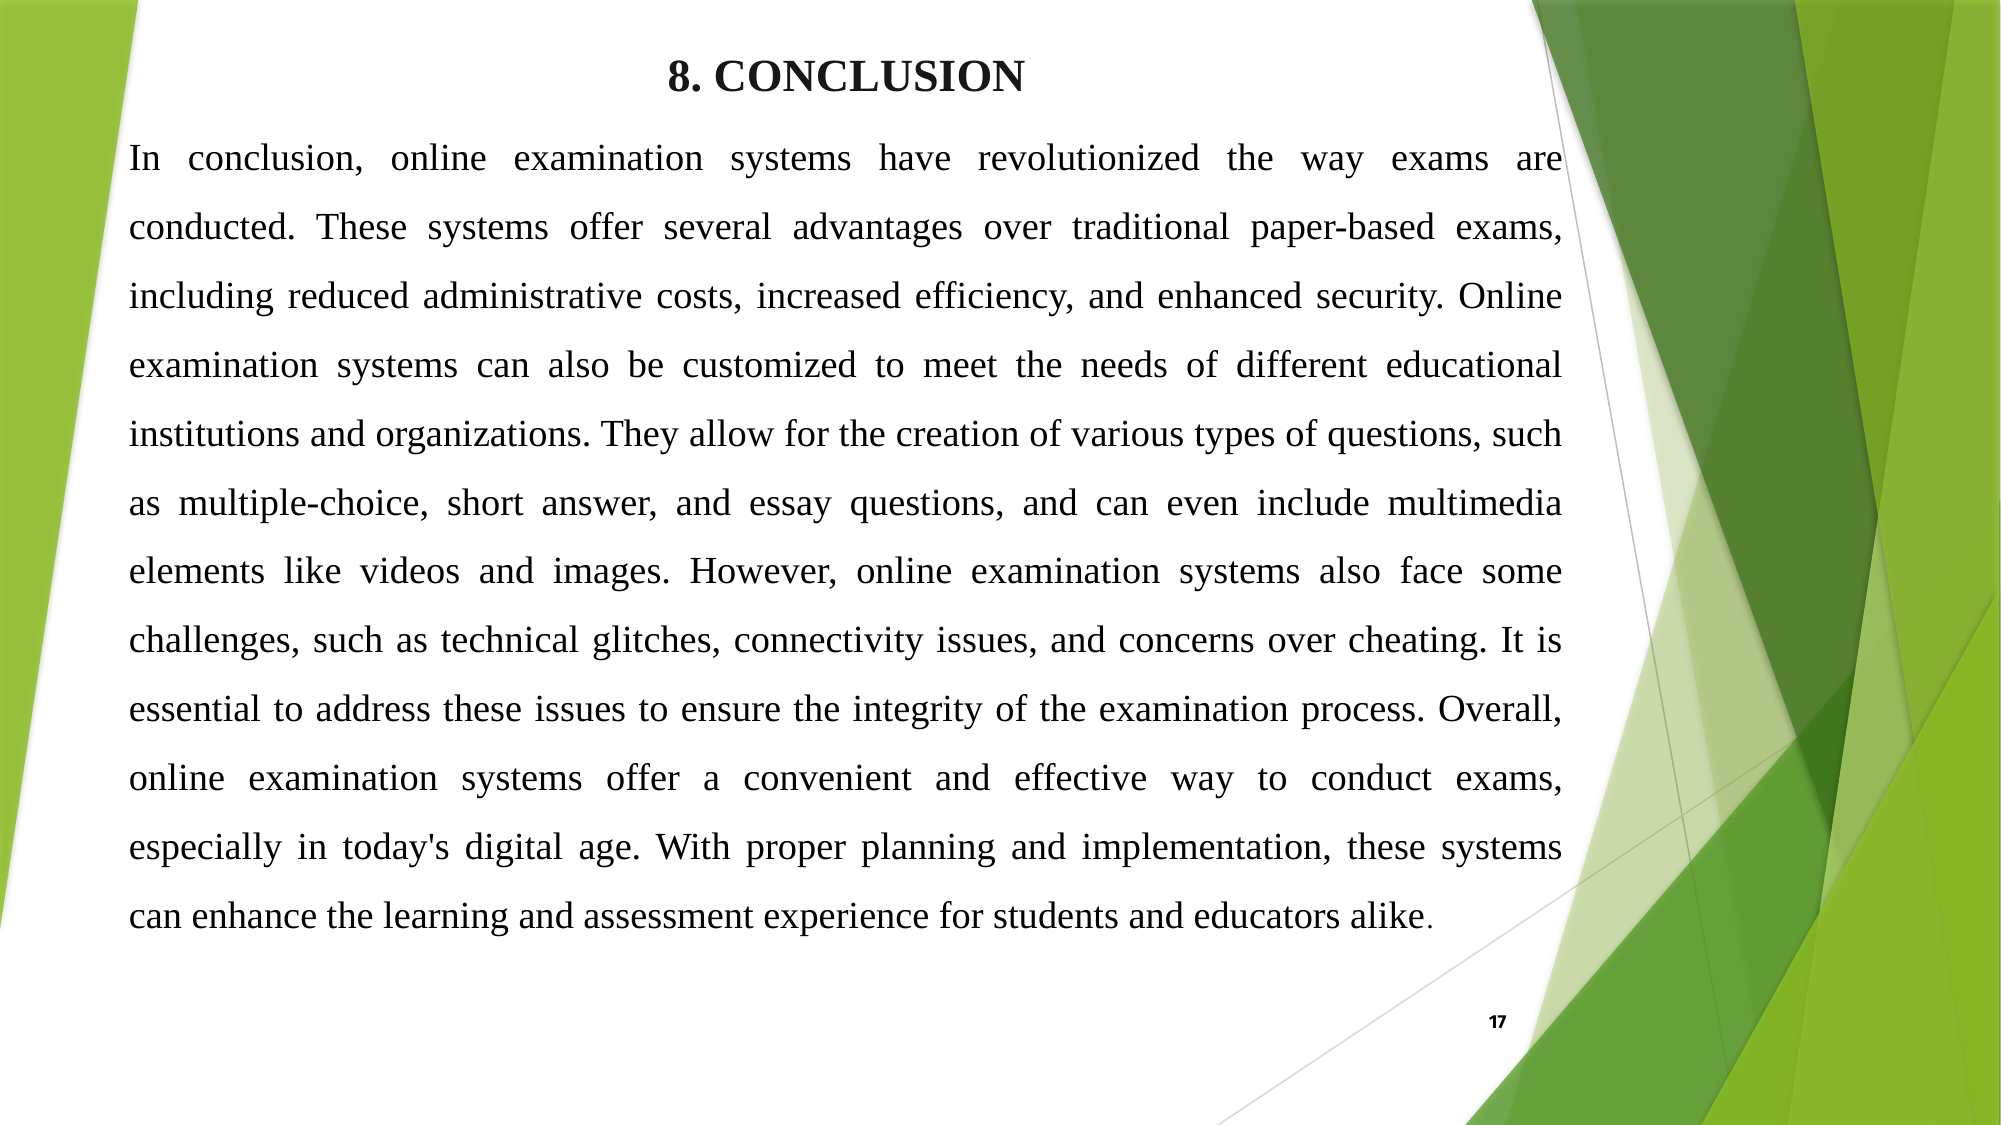

8. CONCLUSION
In conclusion, online examination systems have revolutionized the way exams are conducted. These systems offer several advantages over traditional paper-based exams, including reduced administrative costs, increased efficiency, and enhanced security. Online examination systems can also be customized to meet the needs of different educational institutions and organizations. They allow for the creation of various types of questions, such as multiple-choice, short answer, and essay questions, and can even include multimedia elements like videos and images. However, online examination systems also face some challenges, such as technical glitches, connectivity issues, and concerns over cheating. It is essential to address these issues to ensure the integrity of the examination process. Overall, online examination systems offer a convenient and effective way to conduct exams, especially in today's digital age. With proper planning and implementation, these systems can enhance the learning and assessment experience for students and educators alike.

17